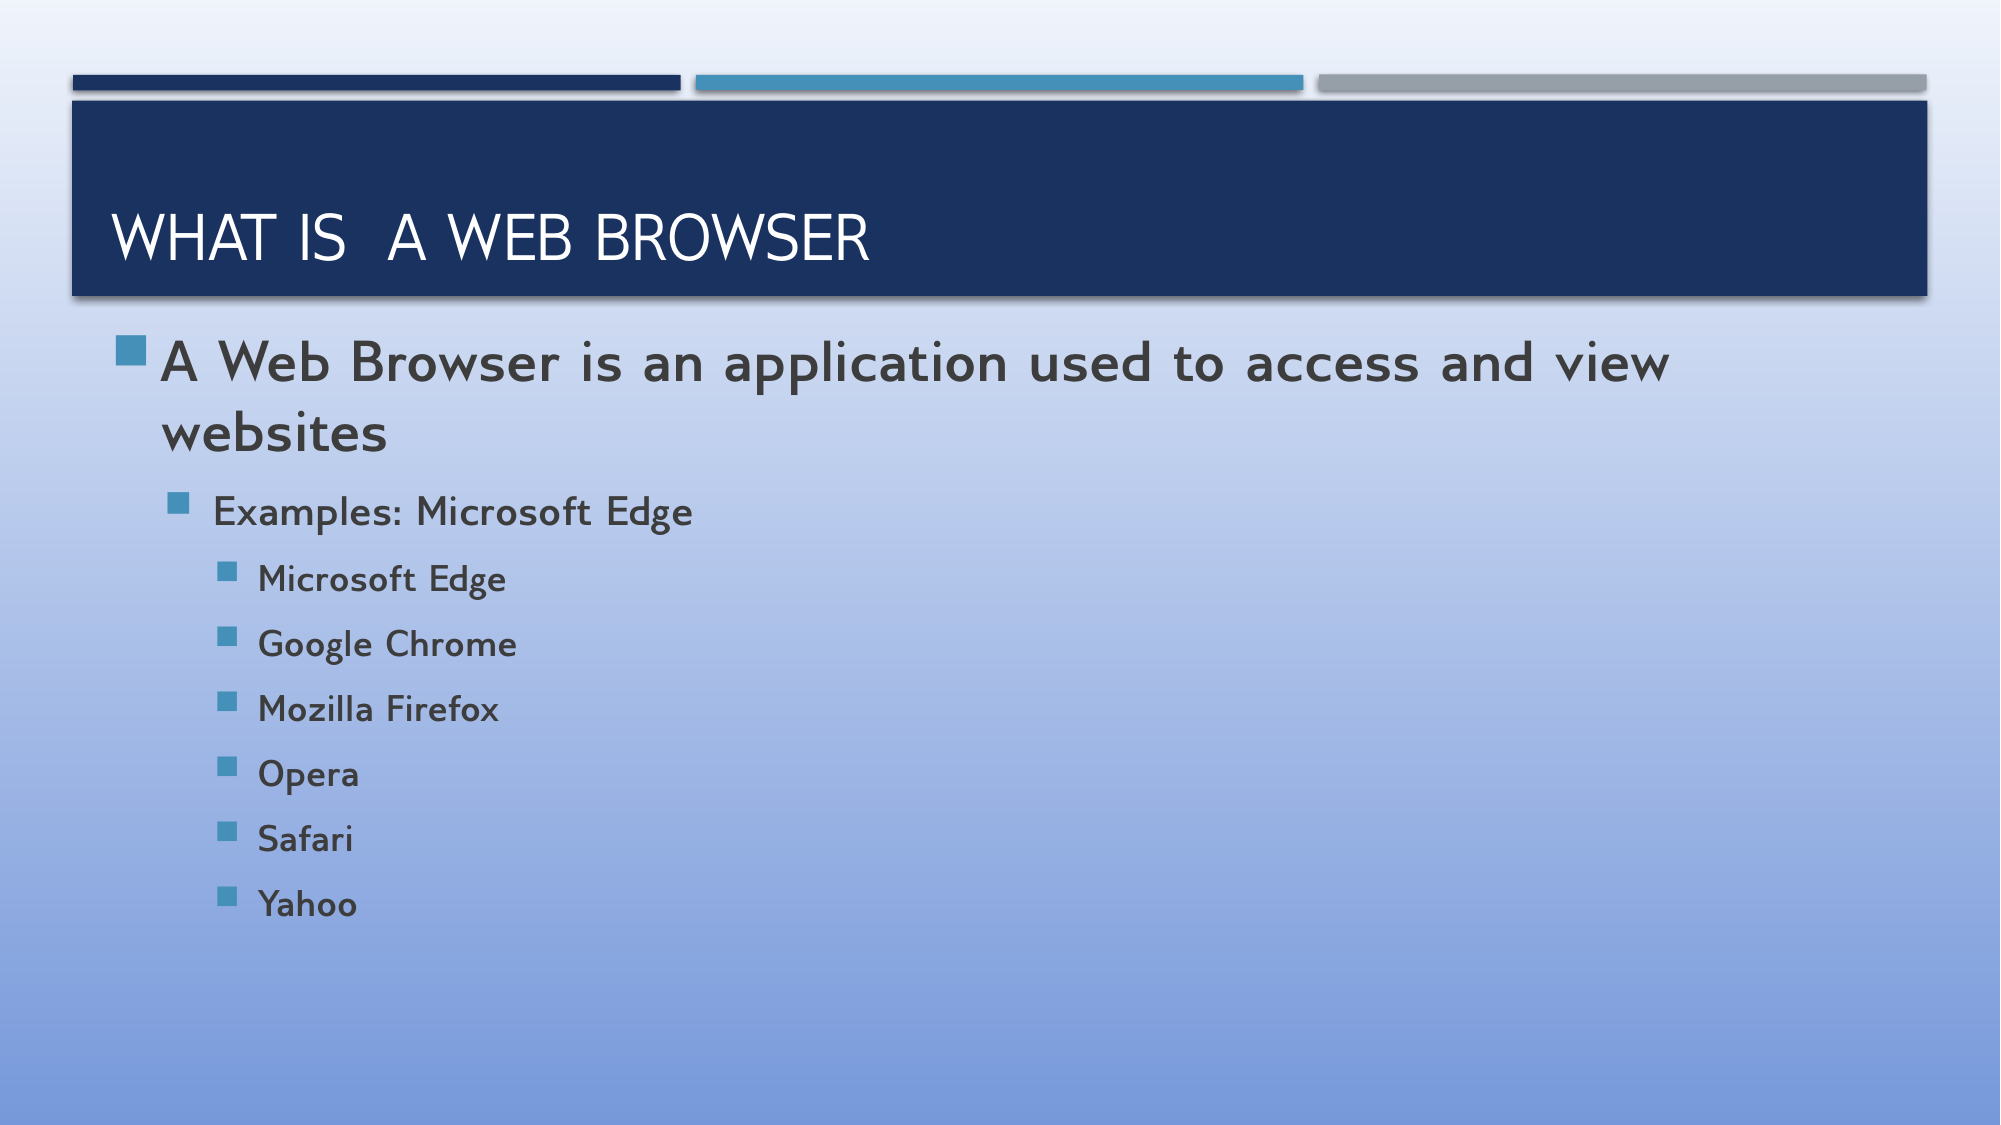

# What is  a web browser
A Web Browser is an application used to access and view websites
Examples: Microsoft Edge
Microsoft Edge
Google Chrome
Mozilla Firefox
Opera
Safari
Yahoo